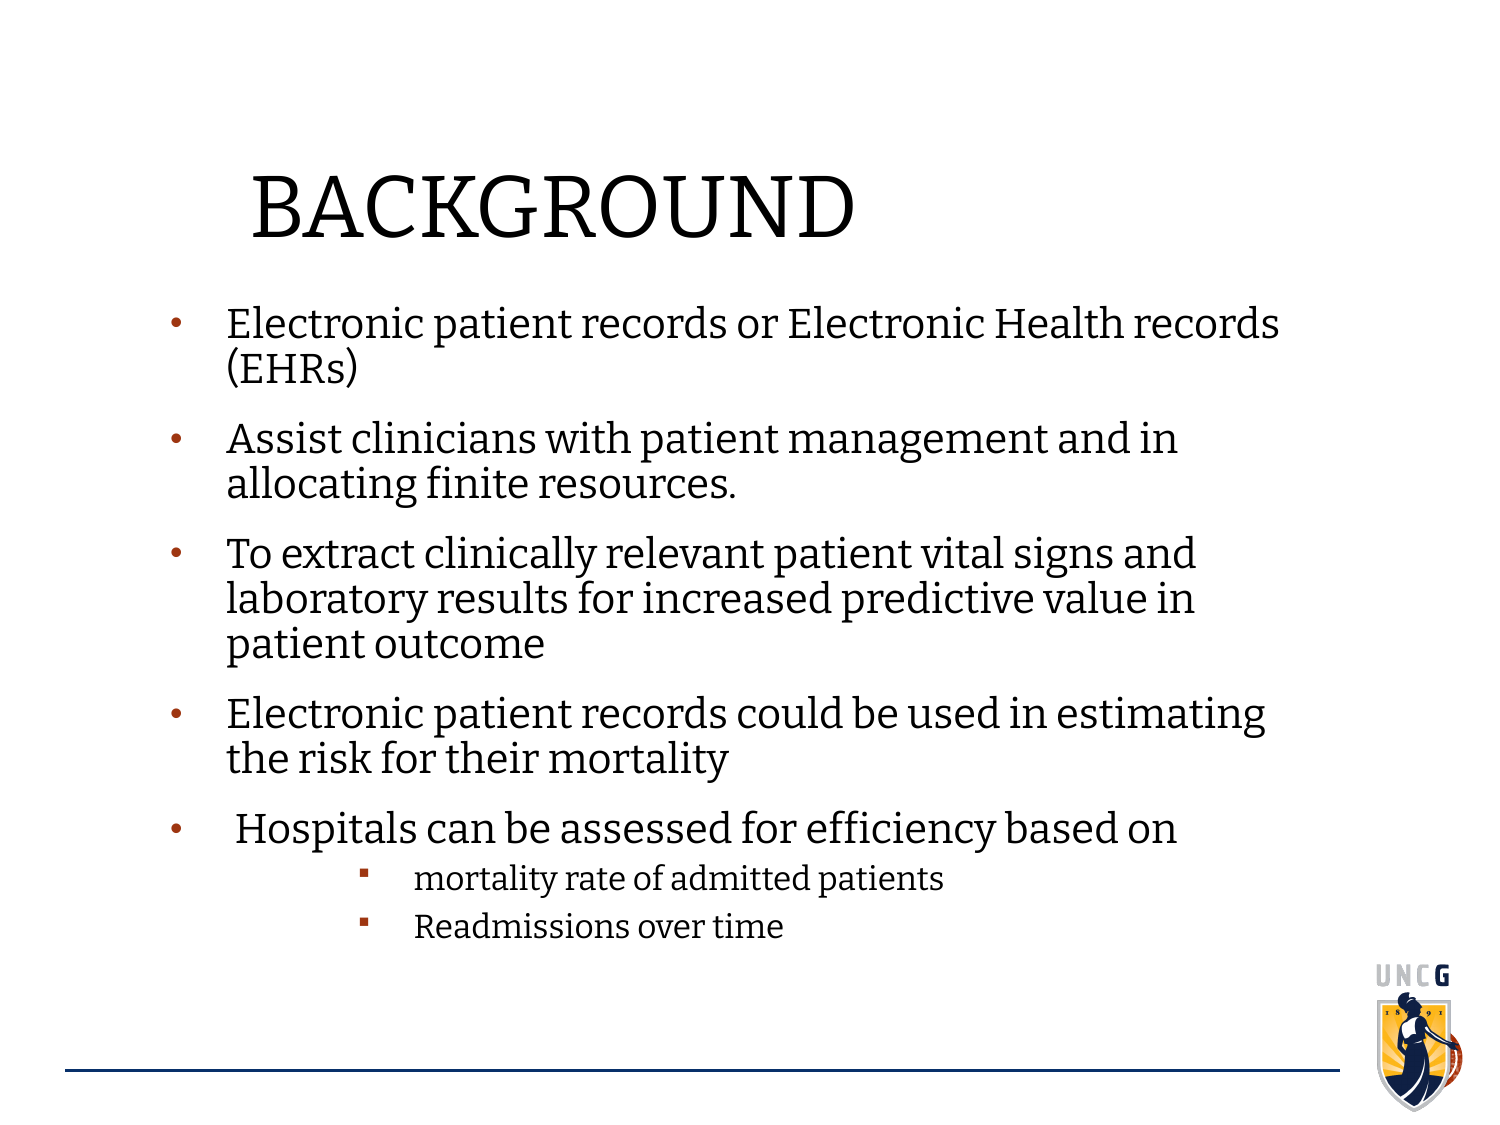

# background
Electronic patient records or Electronic Health records (EHRs)
Assist clinicians with patient management and in allocating finite resources.
To extract clinically relevant patient vital signs and laboratory results for increased predictive value in patient outcome
Electronic patient records could be used in estimating the risk for their mortality
 Hospitals can be assessed for efficiency based on
mortality rate of admitted patients
Readmissions over time